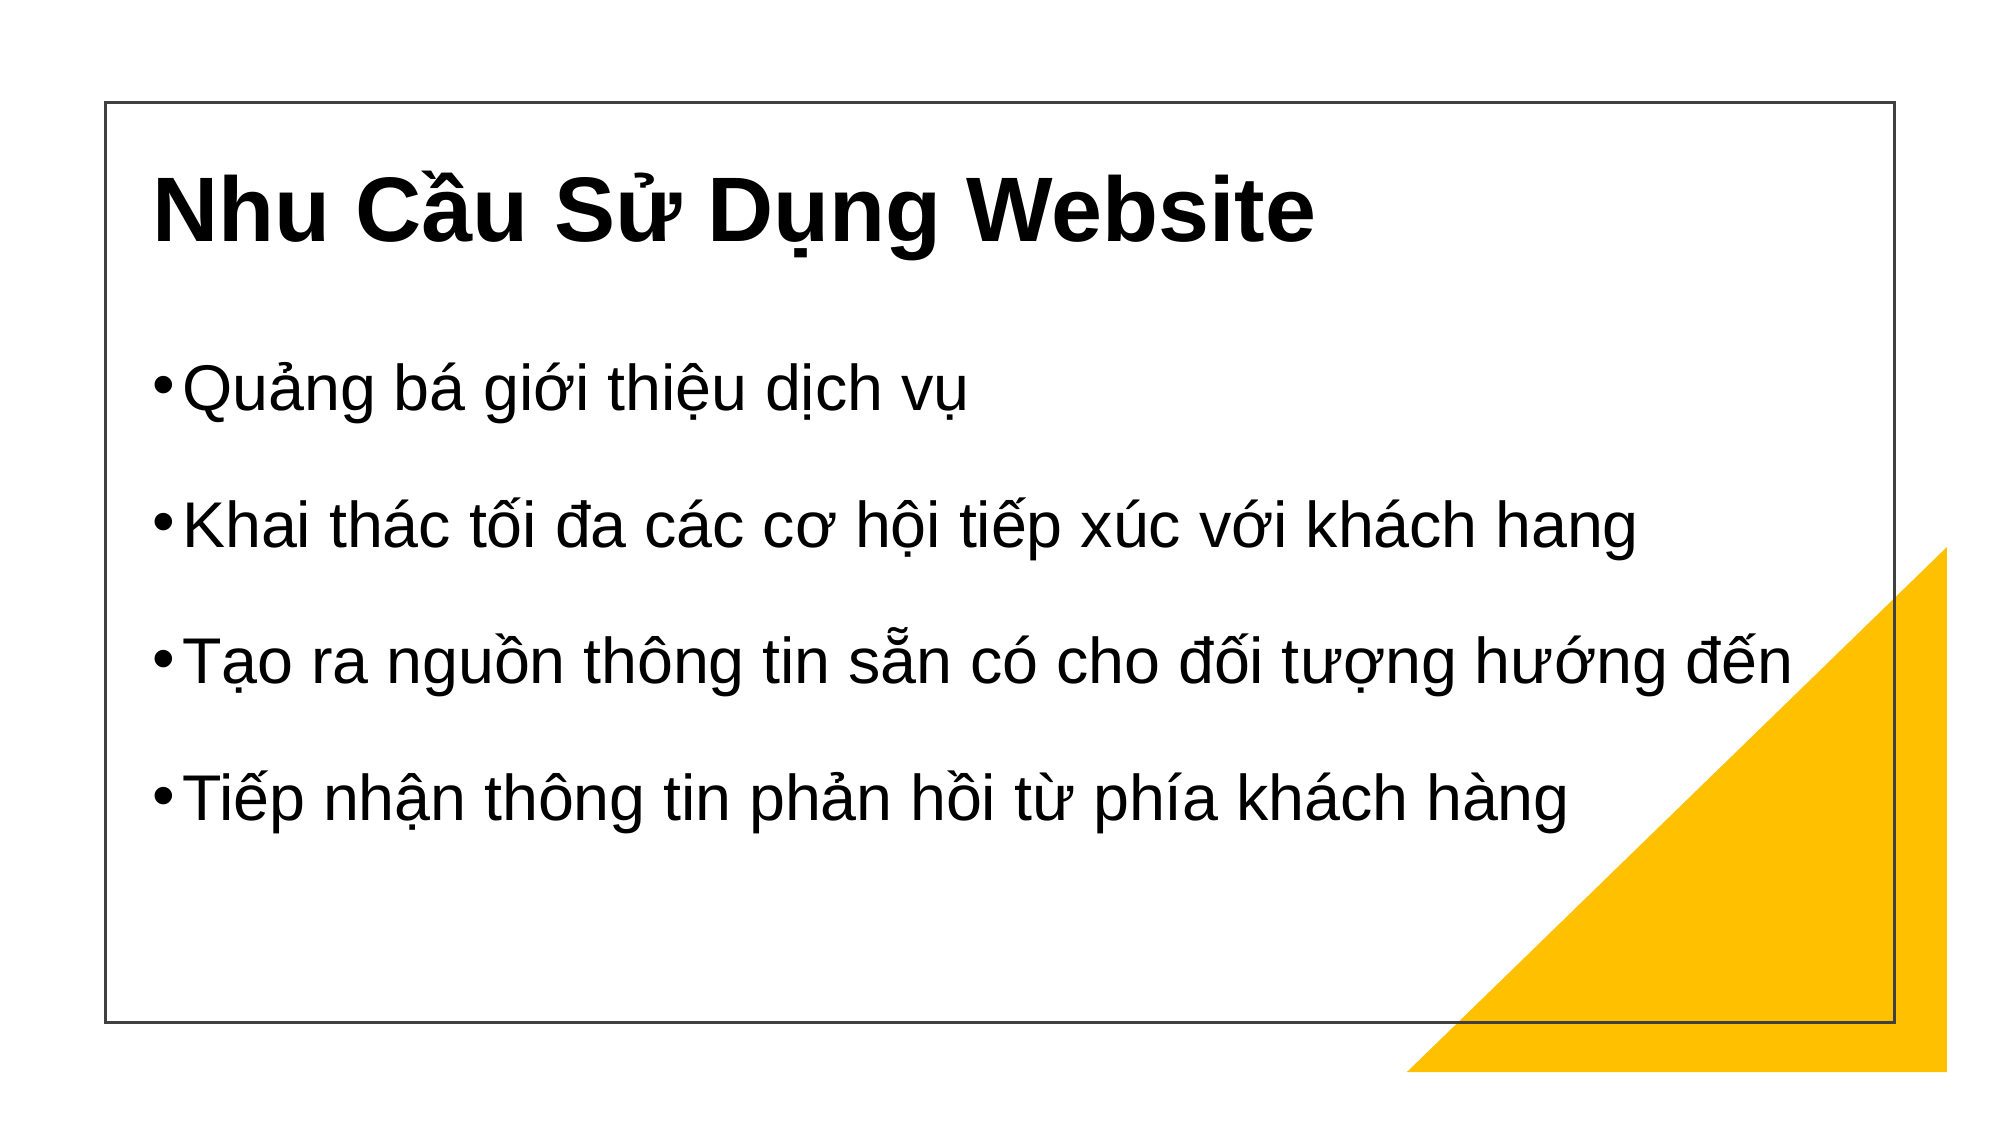

# Nhu Cầu Sử Dụng Website
Quảng bá giới thiệu dịch vụ
Khai thác tối đa các cơ hội tiếp xúc với khách hang
Tạo ra nguồn thông tin sẵn có cho đối tượng hướng đến
Tiếp nhận thông tin phản hồi từ phía khách hàng